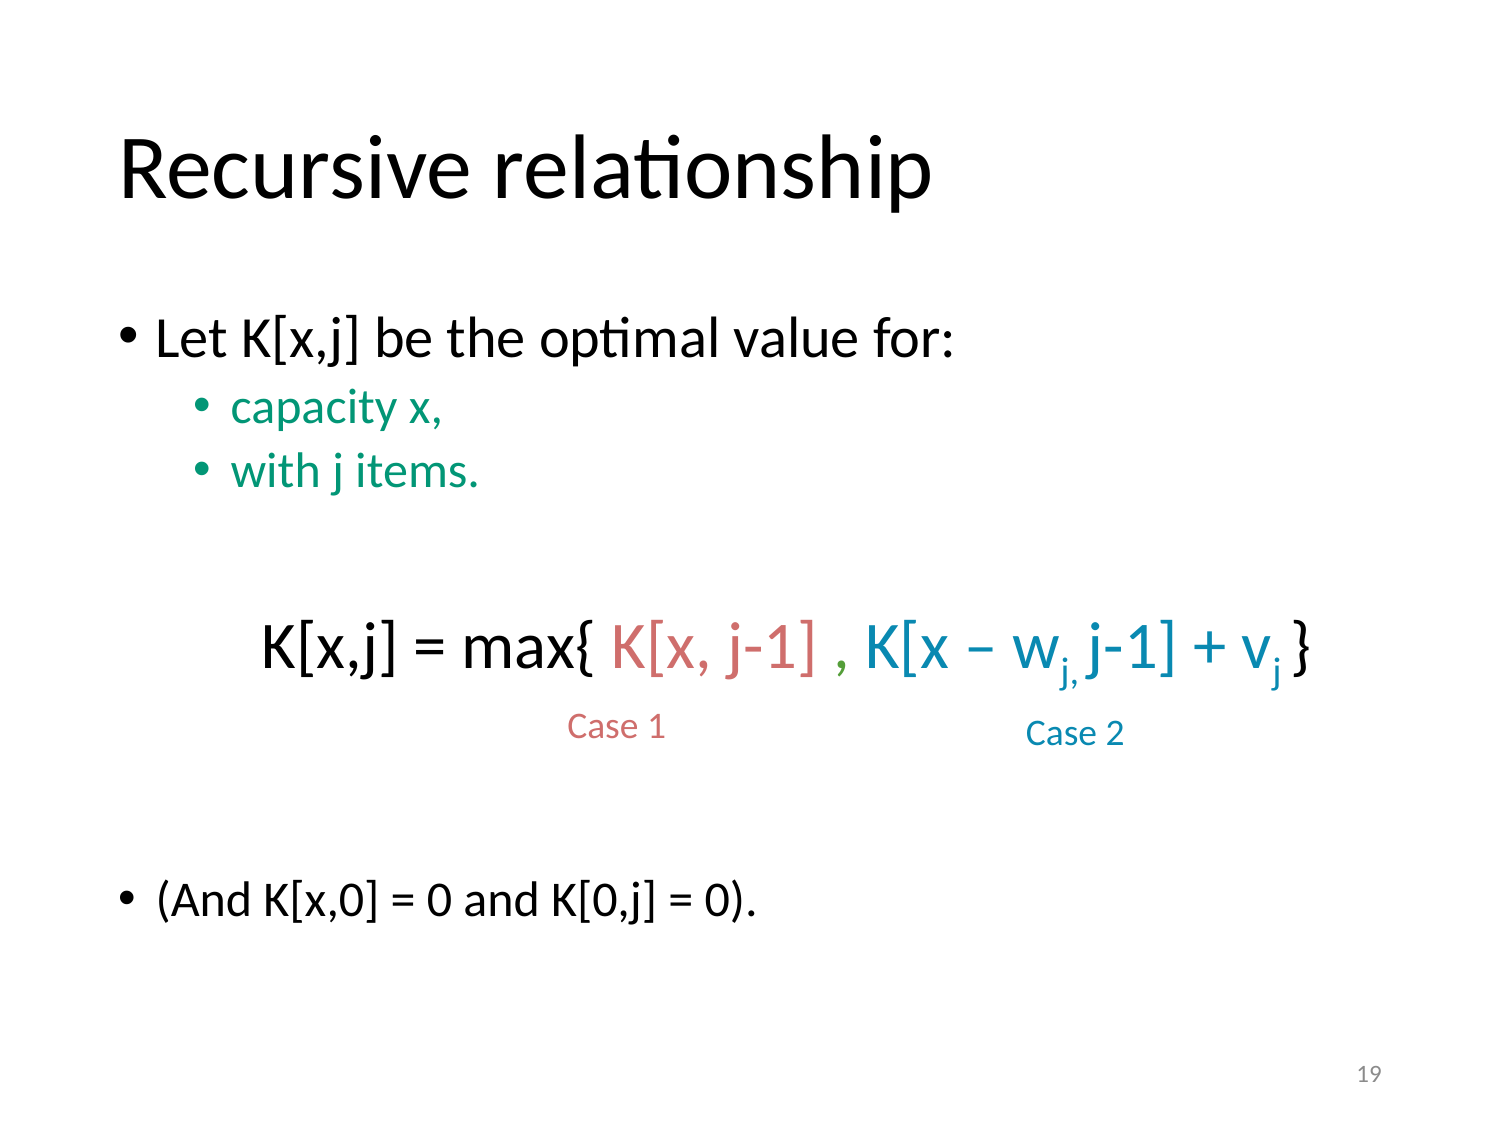

# Recursive relationship
Let K[x,j] be the optimal value for:
capacity x,
with j items.

K[x,j] = max{ K[x, j-1] , K[x – wj, j-1] + vj }

(And K[x,0] = 0 and K[0,j] = 0).
Case 1
Case 2
19